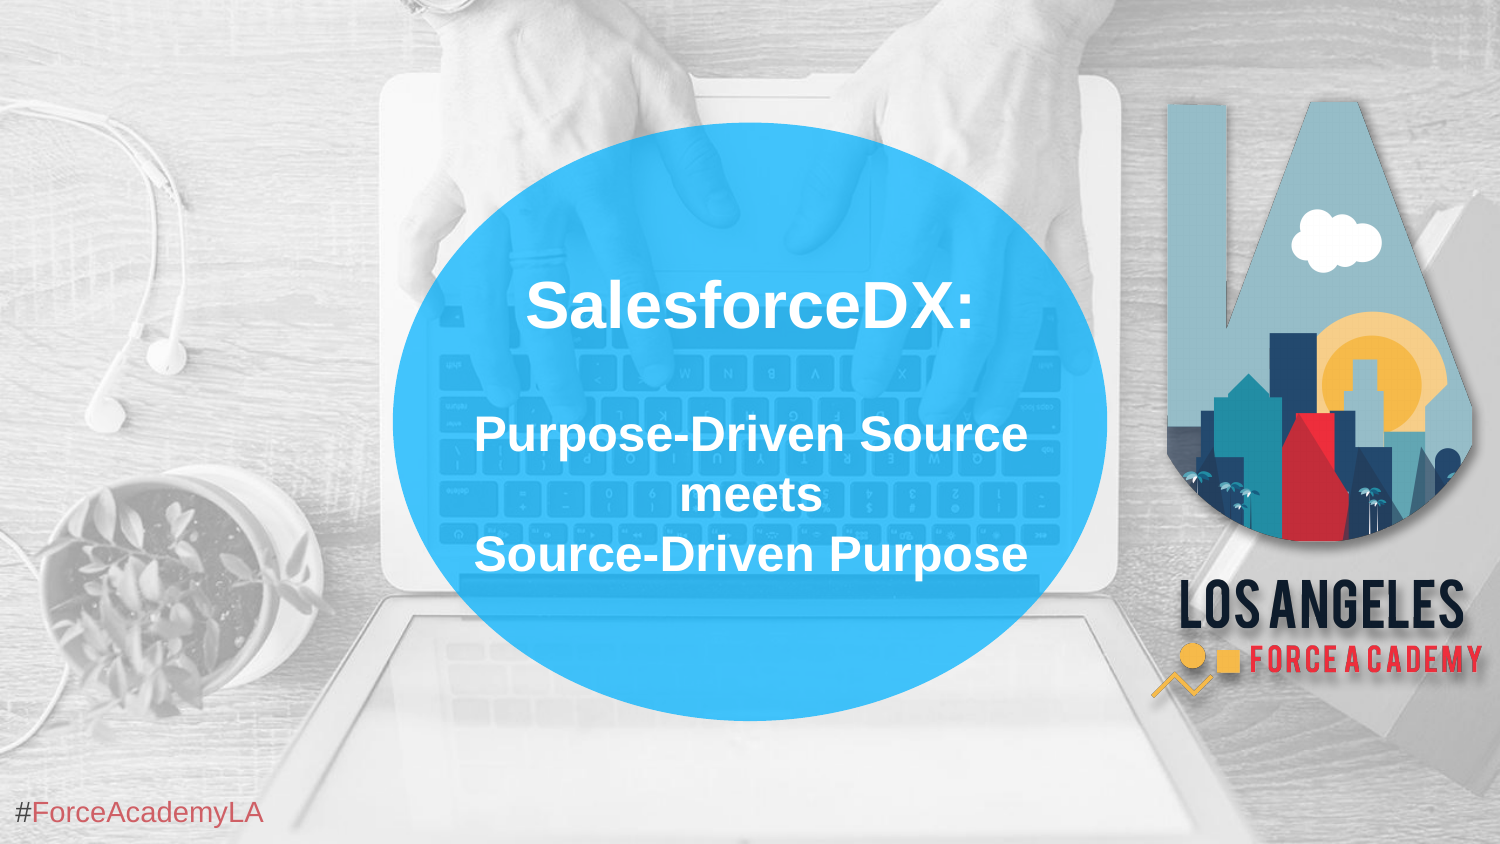

# SalesforceDX: Purpose-Driven Source meets Source-Driven Purpose